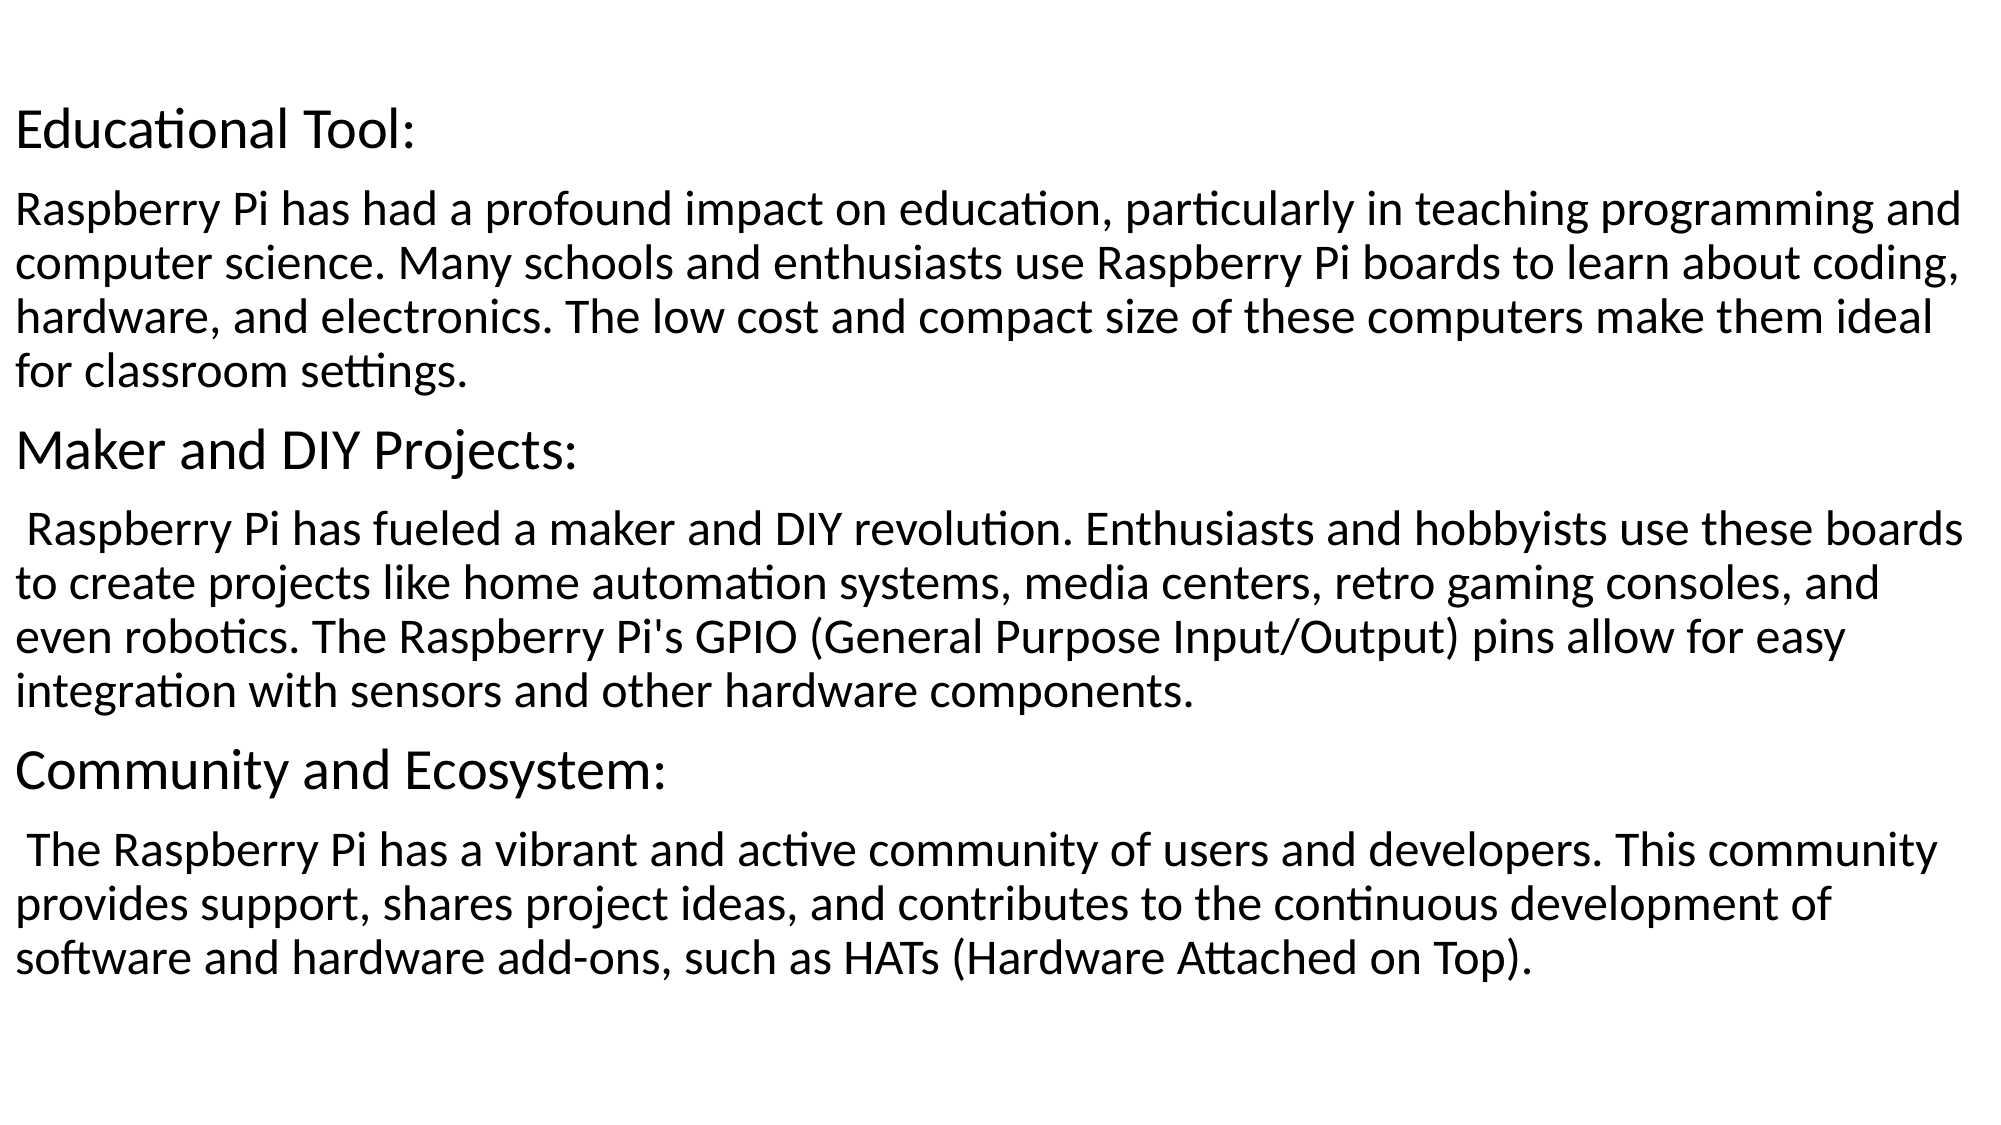

Educational Tool:
Raspberry Pi has had a profound impact on education, particularly in teaching programming and computer science. Many schools and enthusiasts use Raspberry Pi boards to learn about coding, hardware, and electronics. The low cost and compact size of these computers make them ideal for classroom settings.
Maker and DIY Projects:
 Raspberry Pi has fueled a maker and DIY revolution. Enthusiasts and hobbyists use these boards to create projects like home automation systems, media centers, retro gaming consoles, and even robotics. The Raspberry Pi's GPIO (General Purpose Input/Output) pins allow for easy integration with sensors and other hardware components.
Community and Ecosystem:
 The Raspberry Pi has a vibrant and active community of users and developers. This community provides support, shares project ideas, and contributes to the continuous development of software and hardware add-ons, such as HATs (Hardware Attached on Top).